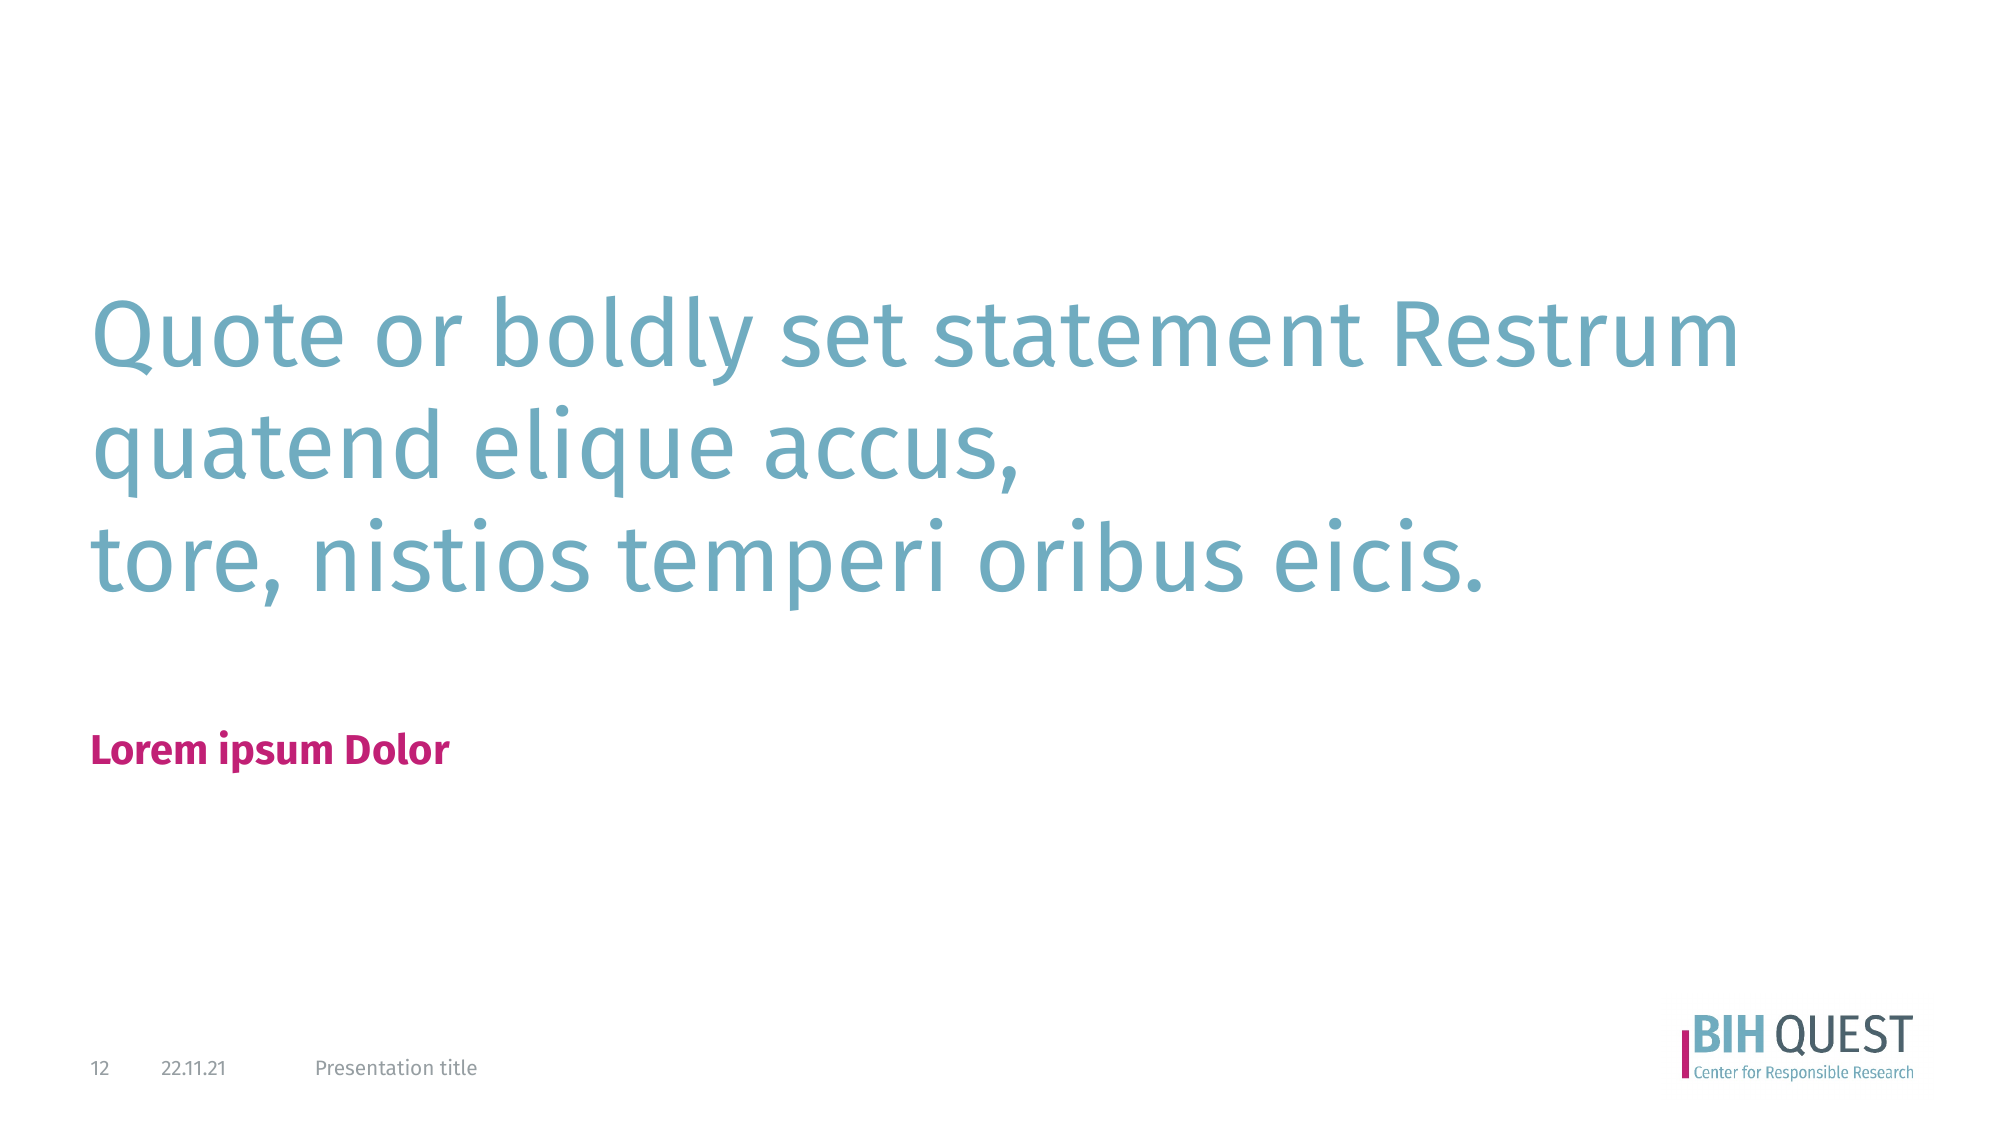

Quote or boldly set statement Restrum quatend elique accus,
tore, nistios temperi oribus eicis.

Lorem ipsum Dolor
12
22.11.21
Presentation title